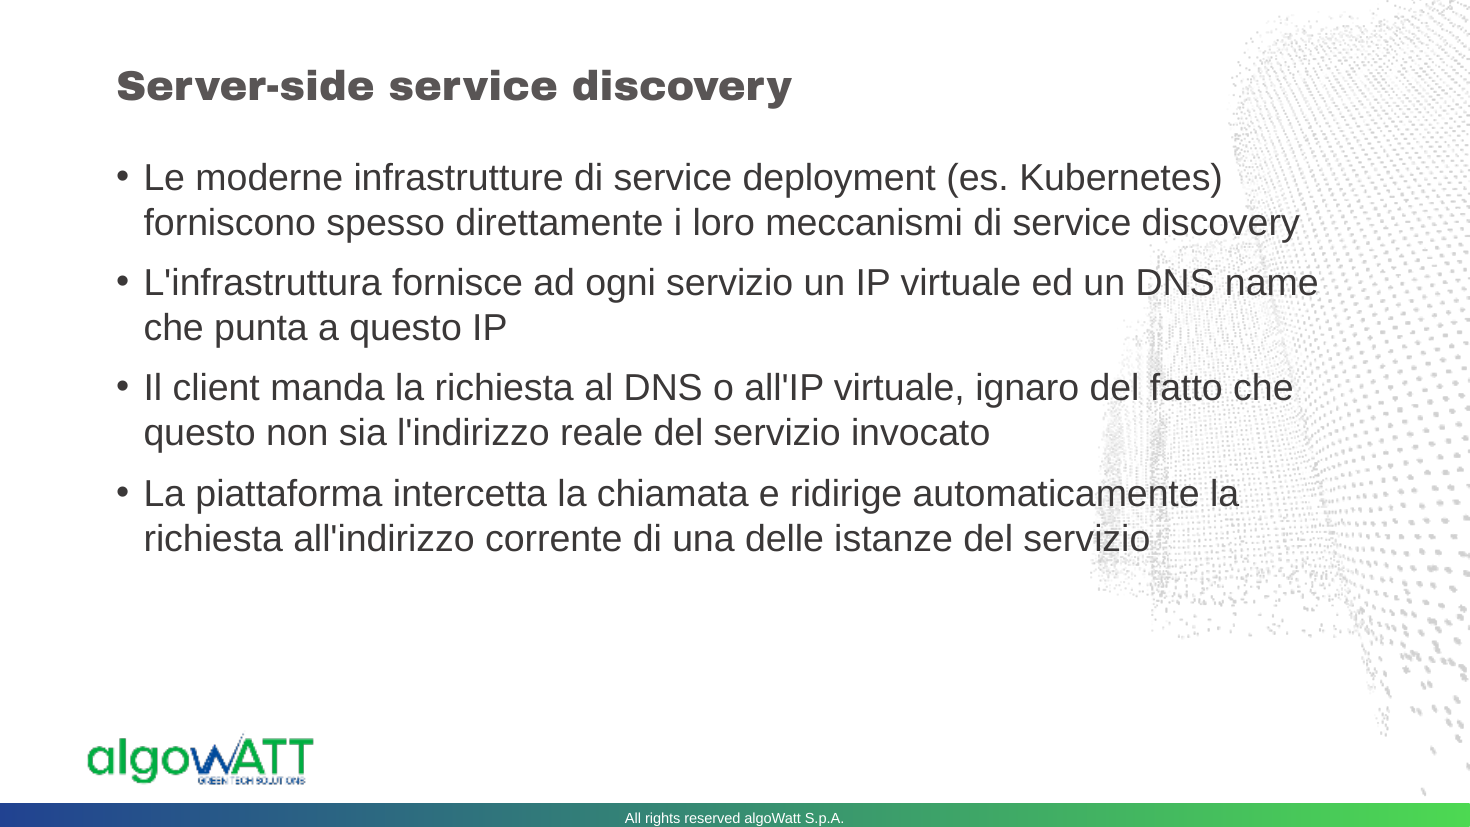

# Server-side service discovery
Le moderne infrastrutture di service deployment (es. Kubernetes) forniscono spesso direttamente i loro meccanismi di service discovery
L'infrastruttura fornisce ad ogni servizio un IP virtuale ed un DNS name che punta a questo IP
Il client manda la richiesta al DNS o all'IP virtuale, ignaro del fatto che questo non sia l'indirizzo reale del servizio invocato
La piattaforma intercetta la chiamata e ridirige automaticamente la richiesta all'indirizzo corrente di una delle istanze del servizio
All rights reserved algoWatt S.p.A.